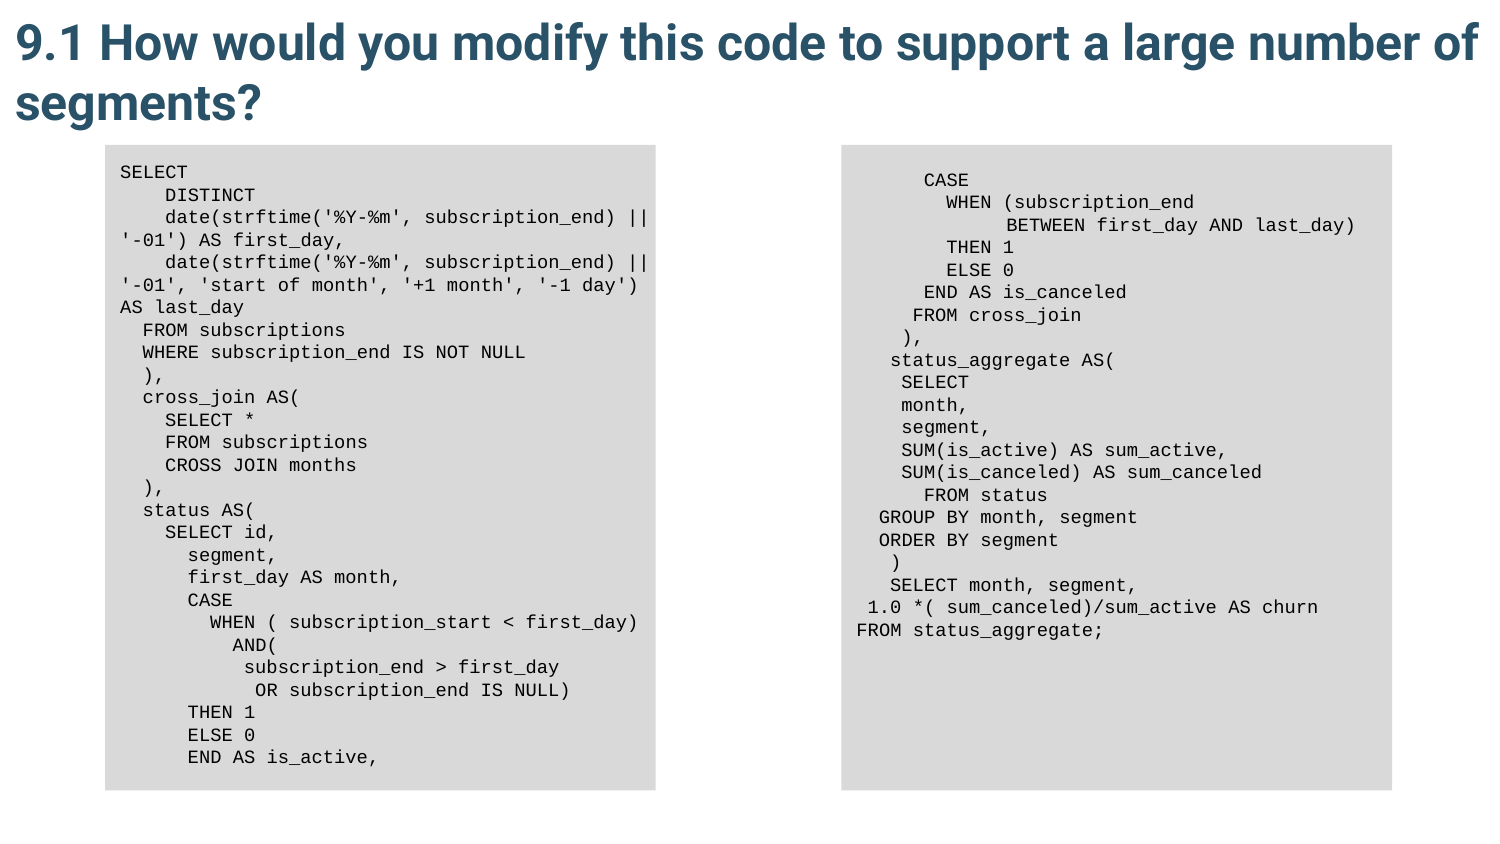

9.1 How would you modify this code to support a large number of segments?

SELECT
    DISTINCT
    date(strftime('%Y-%m', subscription_end) || '-01') AS first_day,
    date(strftime('%Y-%m', subscription_end) || '-01', 'start of month', '+1 month', '-1 day') AS last_day
  FROM subscriptions
  WHERE subscription_end IS NOT NULL
  ),
  cross_join AS(
    SELECT *
    FROM subscriptions
    CROSS JOIN months
  ),
  status AS(
    SELECT id,
      segment,
      first_day AS month,
      CASE
        WHEN ( subscription_start < first_day)
          AND(
           subscription_end > first_day
            OR subscription_end IS NULL)
      THEN 1
      ELSE 0
      END AS is_active,

      CASE
        WHEN (subscription_end
BETWEEN first_day AND last_day)
        THEN 1
        ELSE 0
      END AS is_canceled
     FROM cross_join
    ),
   status_aggregate AS(
    SELECT
    month,
    segment,
    SUM(is_active) AS sum_active,
    SUM(is_canceled) AS sum_canceled
      FROM status
  GROUP BY month, segment
  ORDER BY segment
   )
   SELECT month, segment,
 1.0 *( sum_canceled)/sum_active AS churn
FROM status_aggregate;